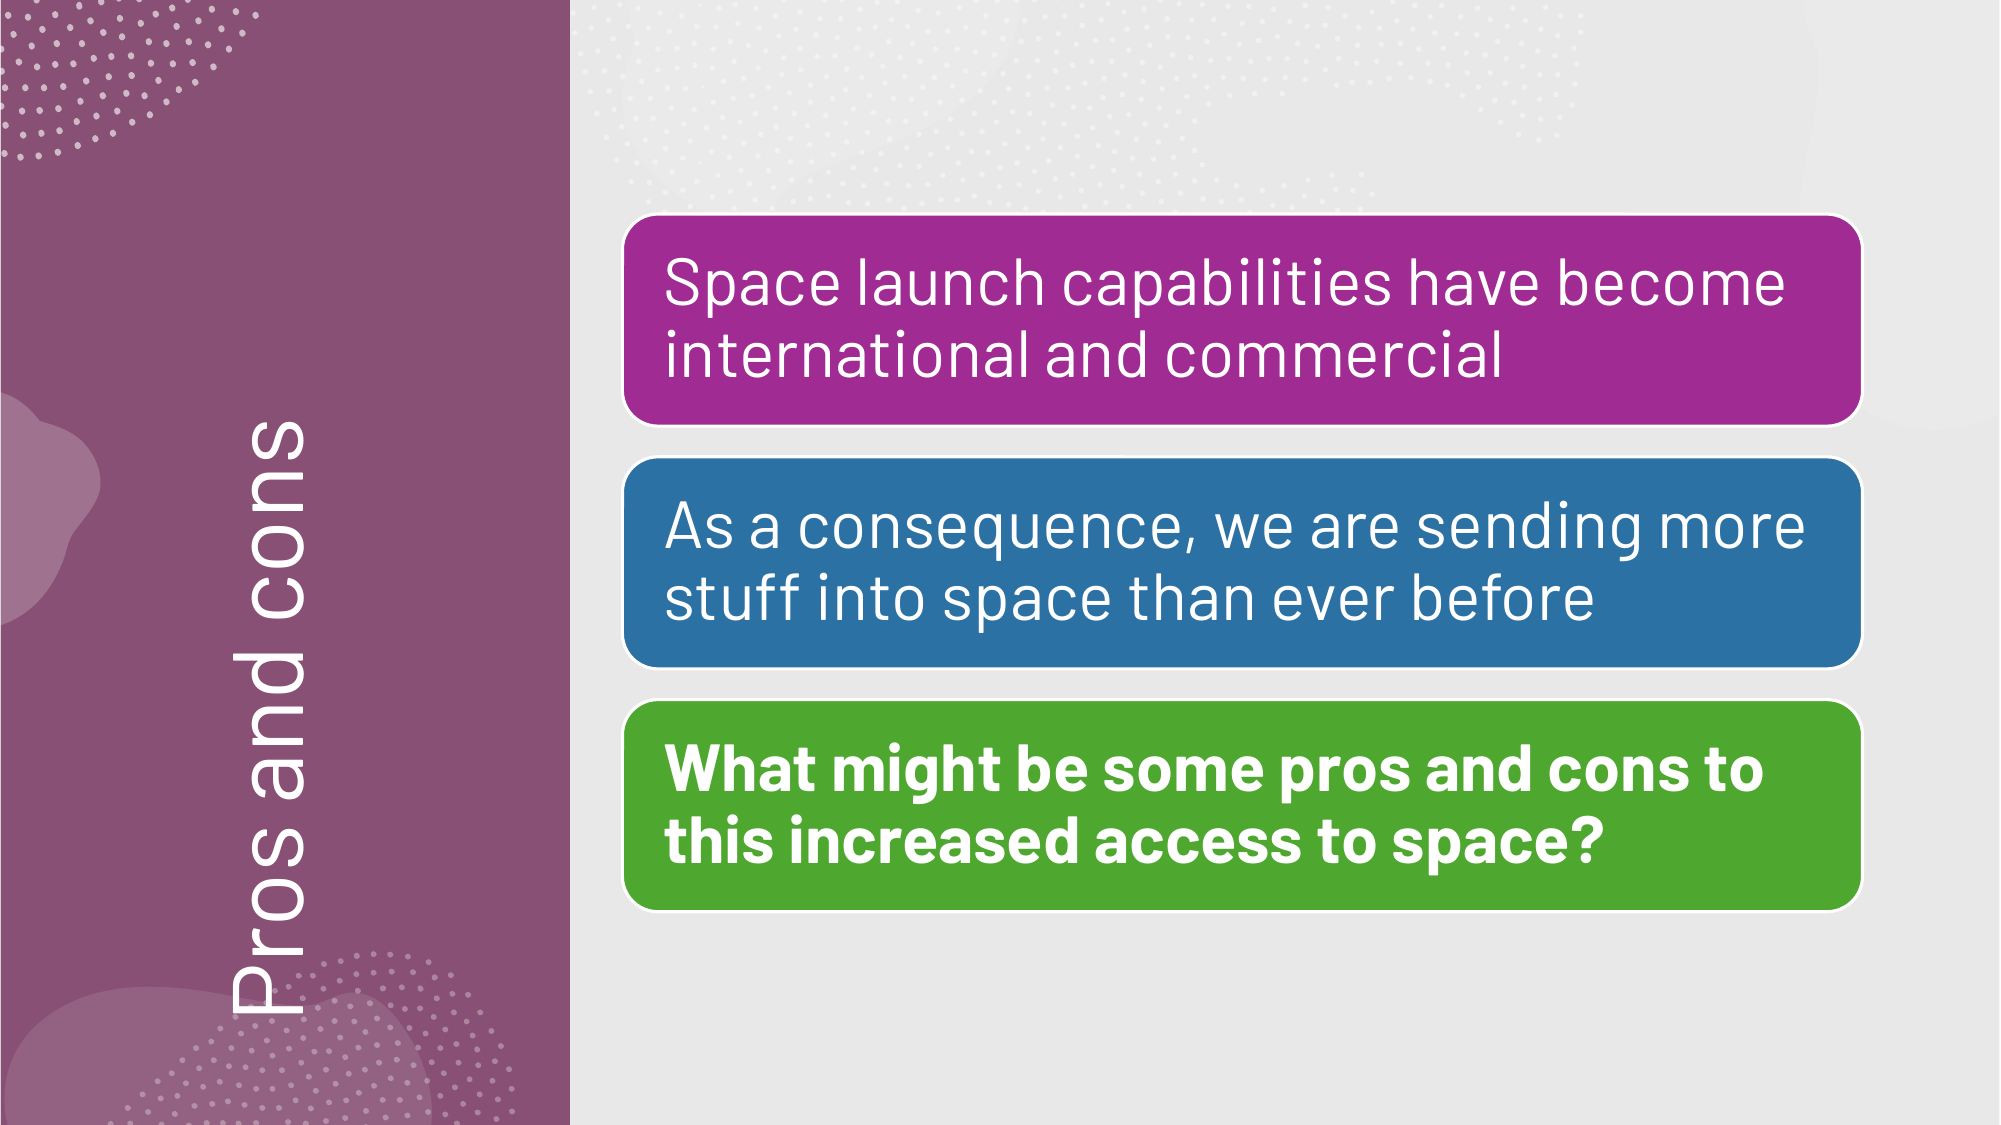

Space launch capabilities have become international and commercial
As a consequence, we are sending more stuff into space than ever before
What might be some pros and cons to this increased access to space?
# Pros and cons